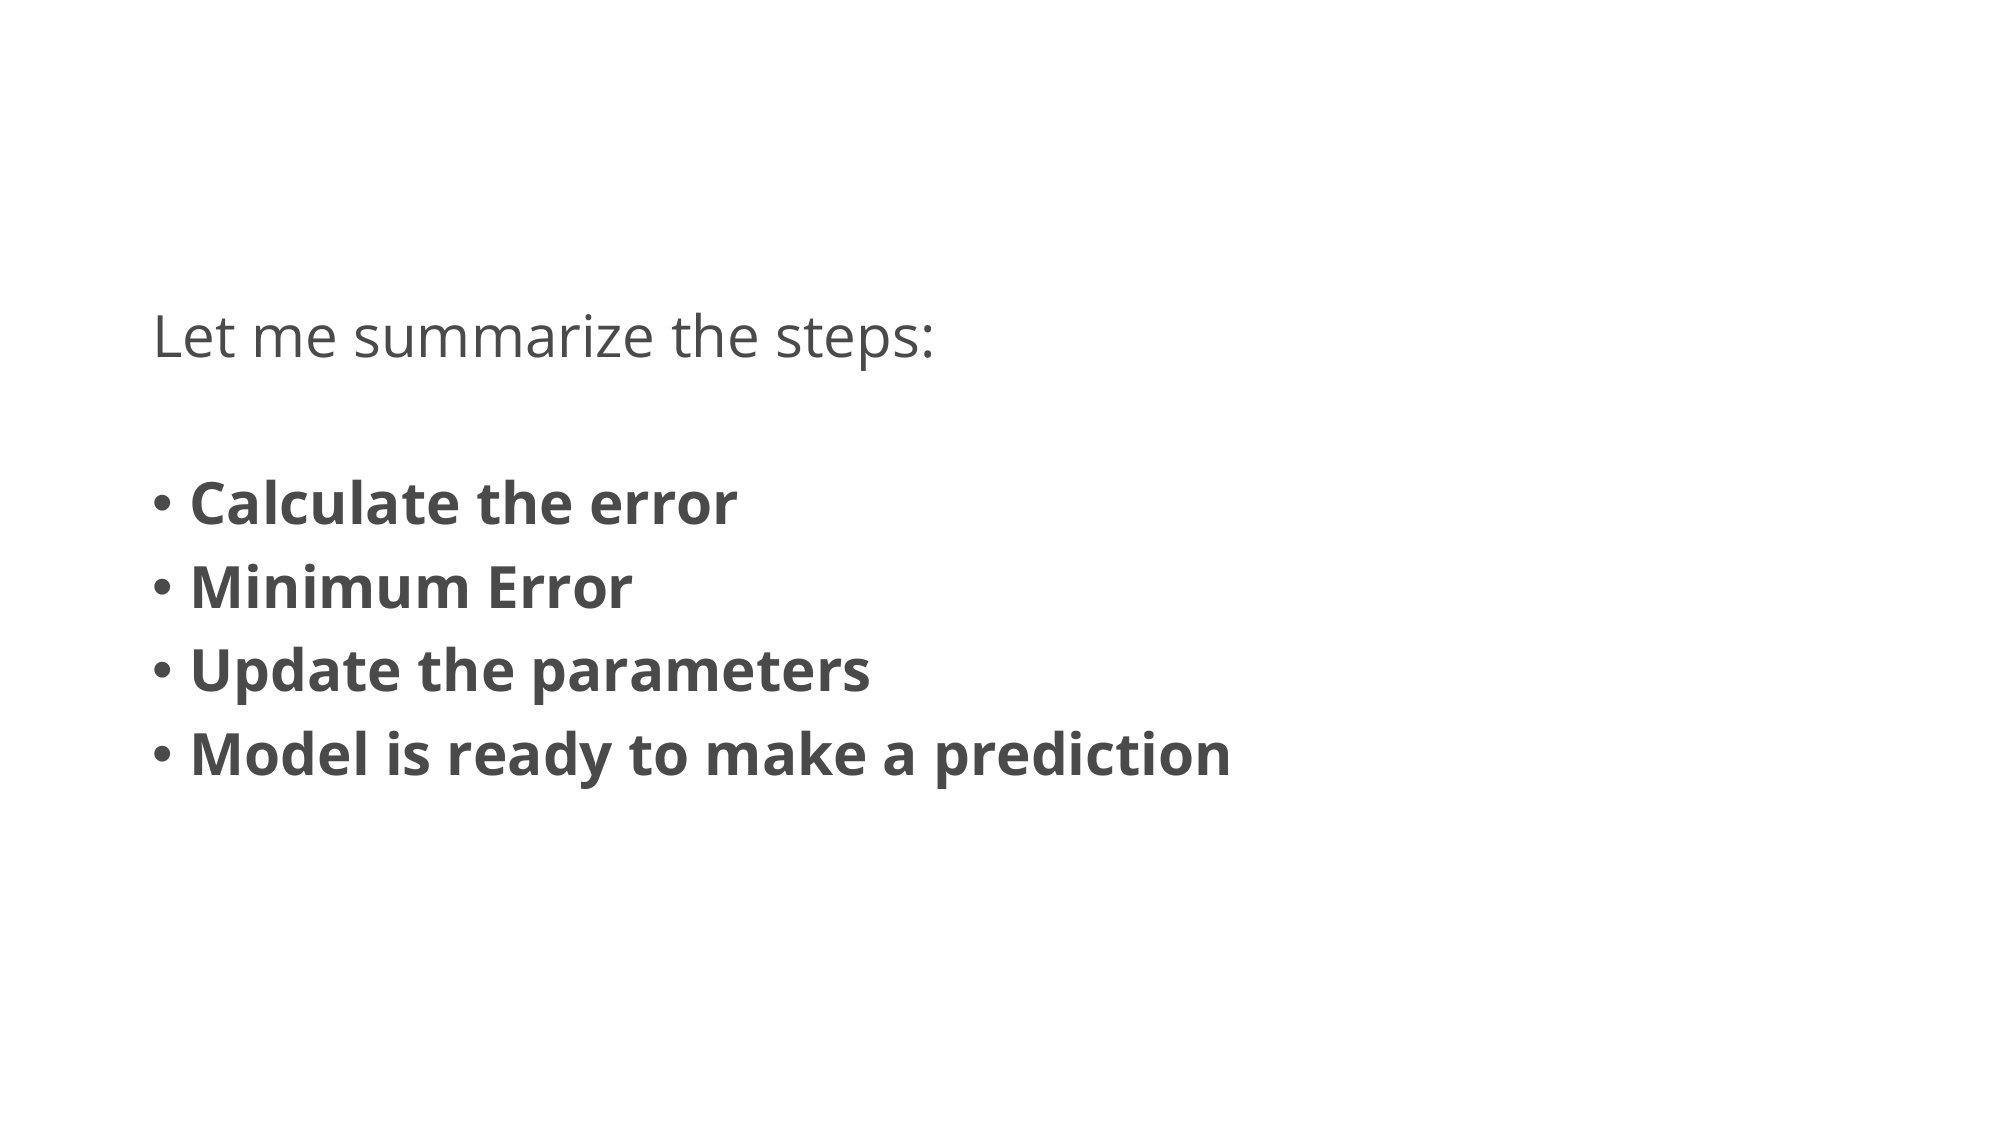

#
Let me summarize the steps:

Calculate the error
Minimum Error
Update the parameters
Model is ready to make a prediction